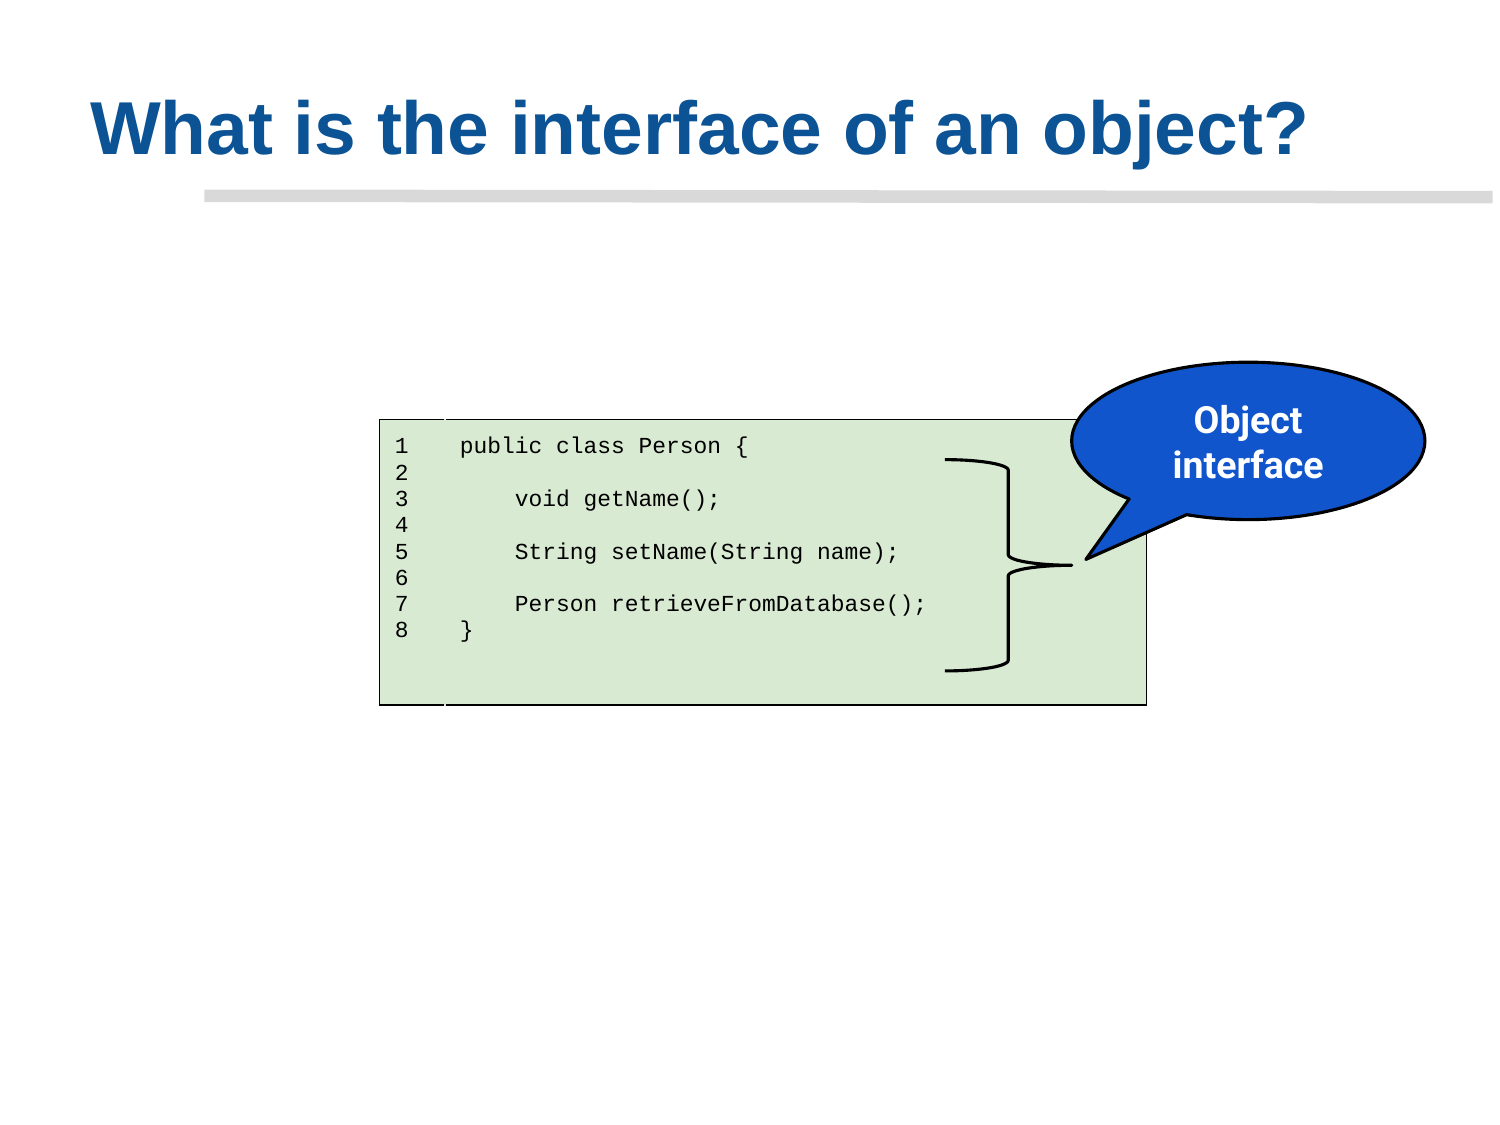

# What is the interface of an object?
Object interface
| 1 2 3 4 5 6 7 8 | public class Person { void getName(); String setName(String name); Person retrieveFromDatabase(); } |
| --- | --- |